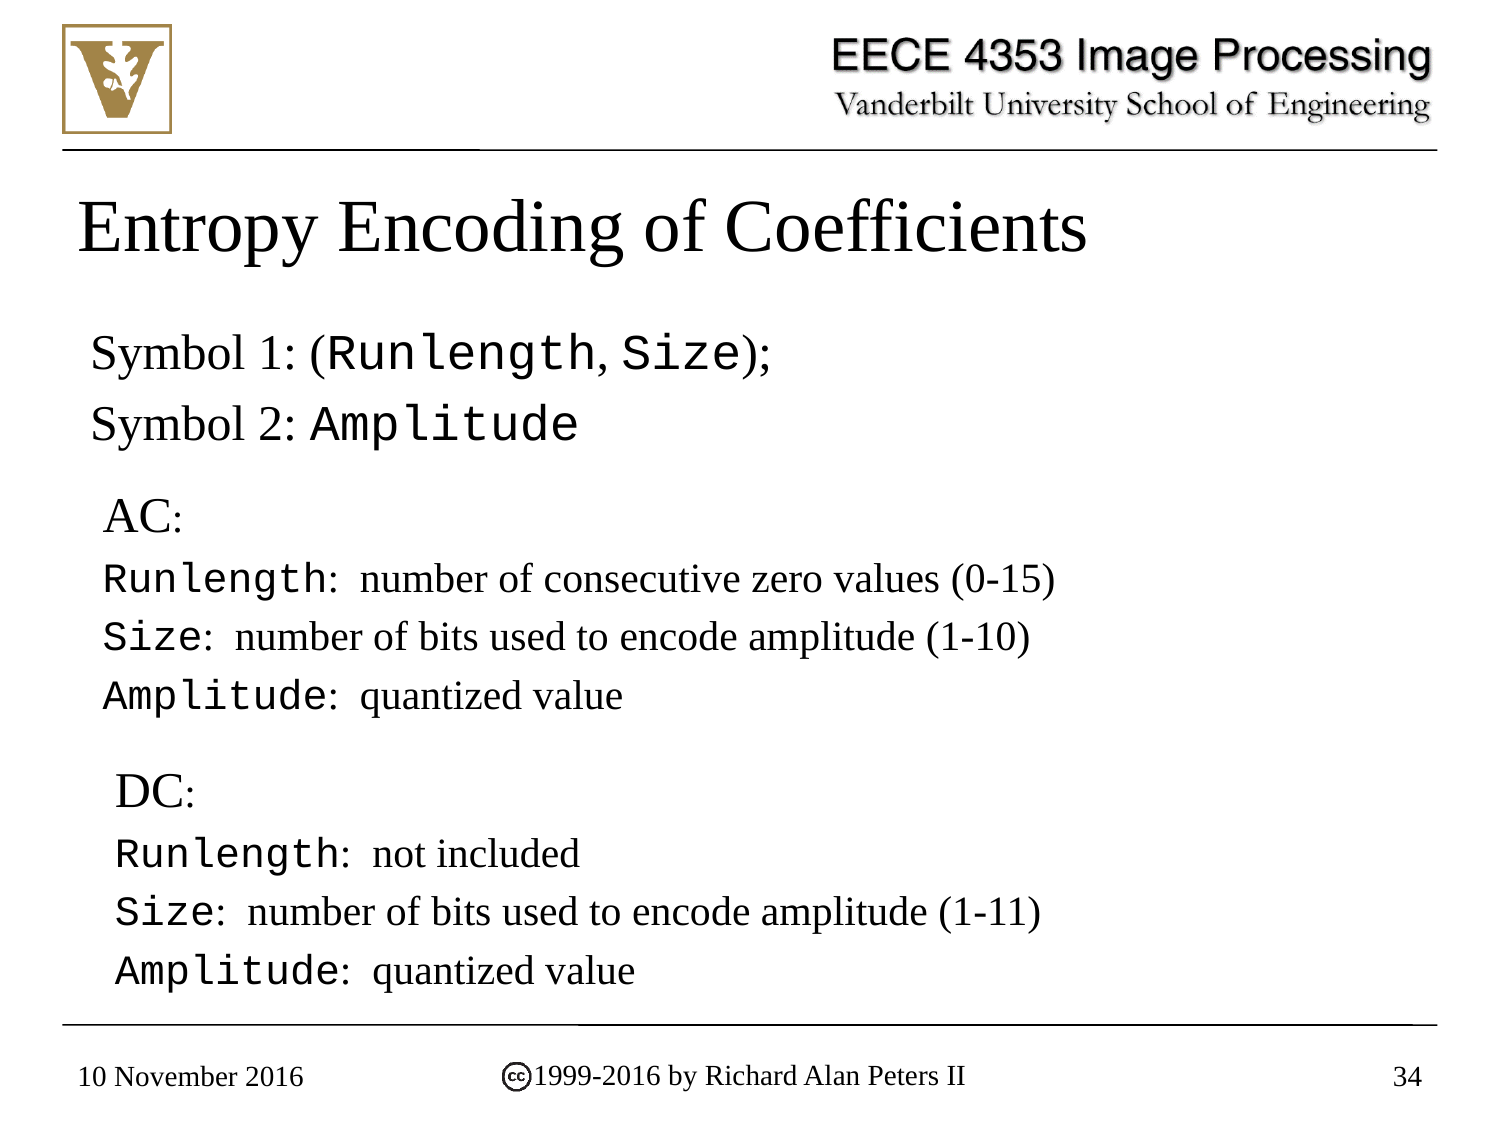

# Entropy Encoding of Coefficients
Symbol 1: (Runlength, Size);
Symbol 2: Amplitude
AC:
Runlength:  number of consecutive zero values (0-15)
Size:  number of bits used to encode amplitude (1-10)
Amplitude:  quantized value
DC:
Runlength:  not included
Size:  number of bits used to encode amplitude (1-11)
Amplitude:  quantized value
10 November 2016
34
1999-2016 by Richard Alan Peters II